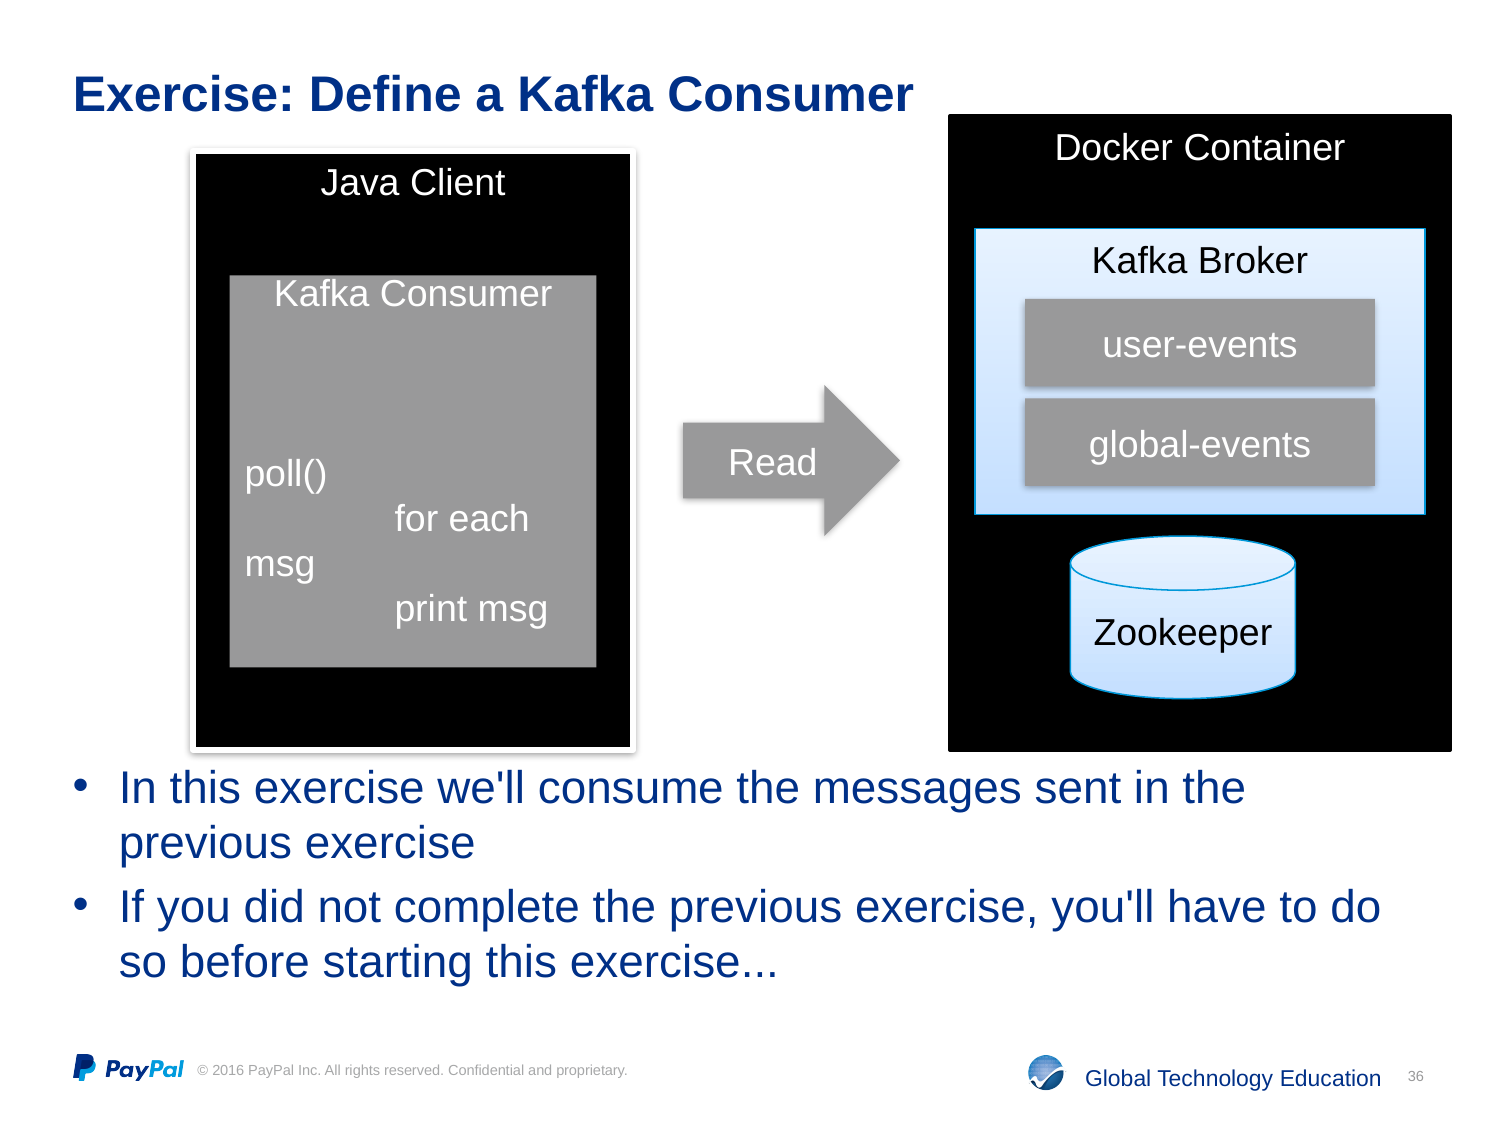

# Exercise: Define a Kafka Consumer
Docker Container
Java Client
Kafka Broker
Kafka Consumer

poll()
	for each msg
	print msg

user-events
Read
global-events
Zookeeper
In this exercise we'll consume the messages sent in the previous exercise
If you did not complete the previous exercise, you'll have to do so before starting this exercise...
36